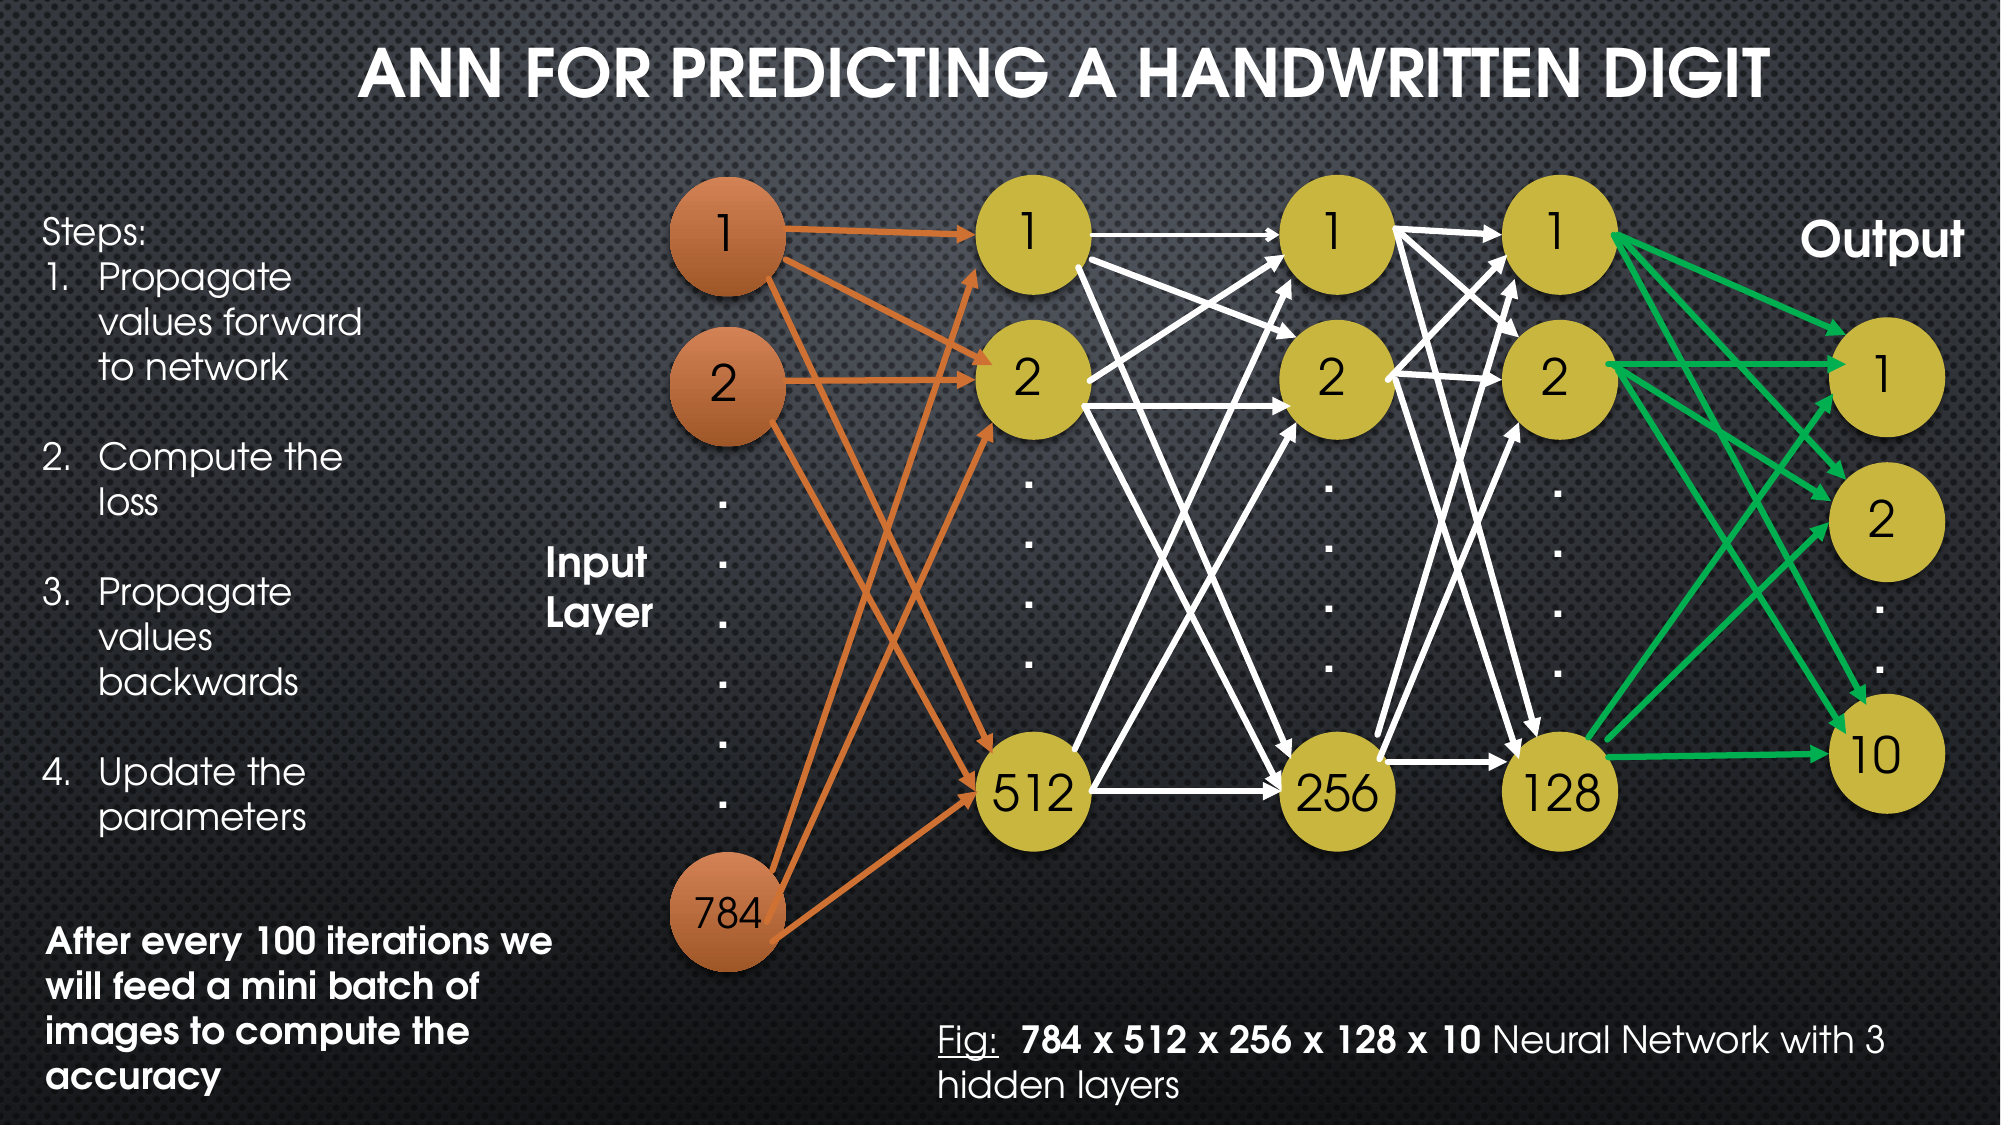

# ANN for Predicting a handwritten digit

1
1
1
1
Steps:
Propagate values forward to network

Compute the loss

Propagate values backwards

Update the parameters
Output

1
2
2
2
2
.
.
.
.

.
.
.
.

.
.
.
.

.
.
.
.
.
.

2
Input
Layer
.
.

10

512
256
128

784
After every 100 iterations we will feed a mini batch of images to compute the accuracy
Fig:  784 x 512 x 256 x 128 x 10 Neural Network with 3 hidden layers